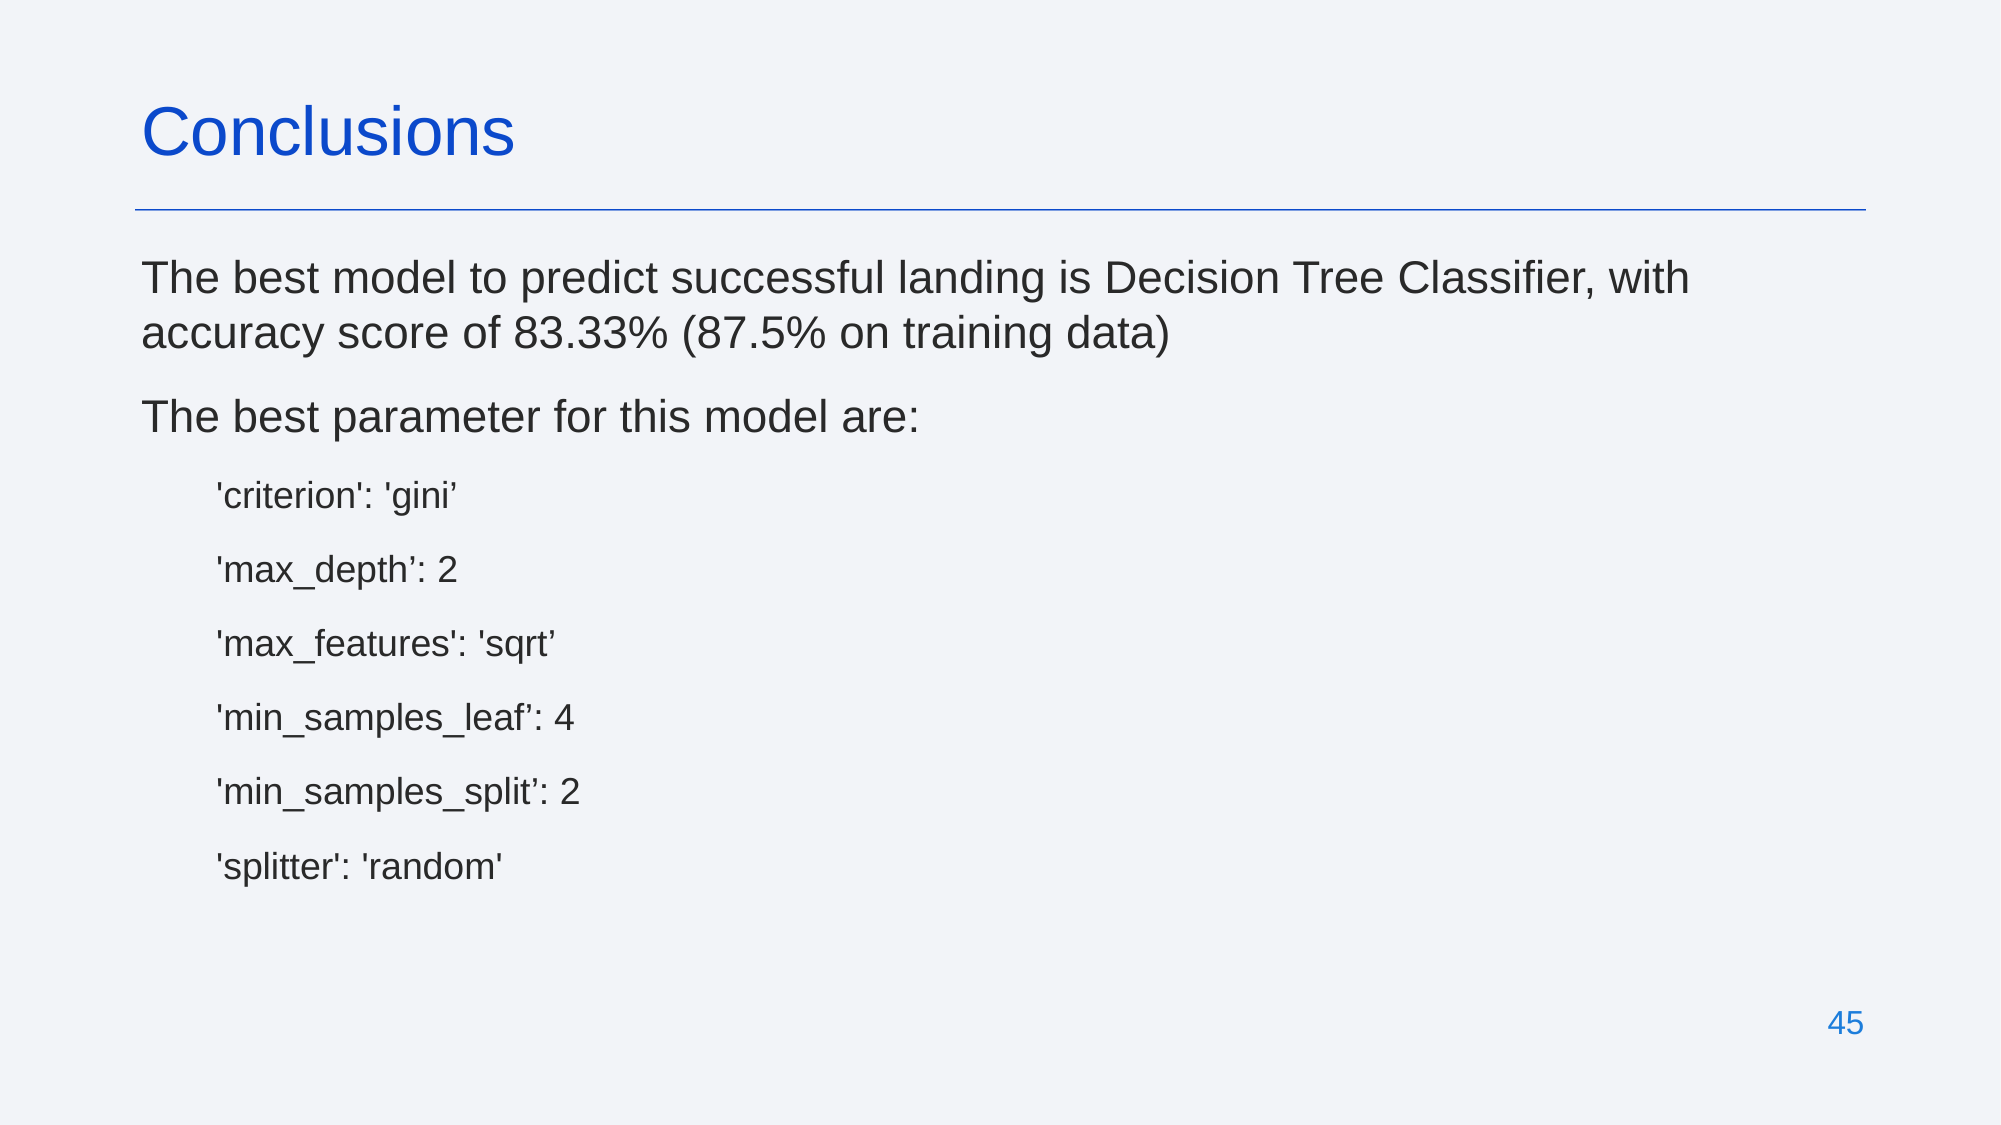

Conclusions
The best model to predict successful landing is Decision Tree Classifier, with accuracy score of 83.33% (87.5% on training data)
The best parameter for this model are:
'criterion': 'gini’
'max_depth’: 2
'max_features': 'sqrt’
'min_samples_leaf’: 4
'min_samples_split’: 2
'splitter': 'random'
45